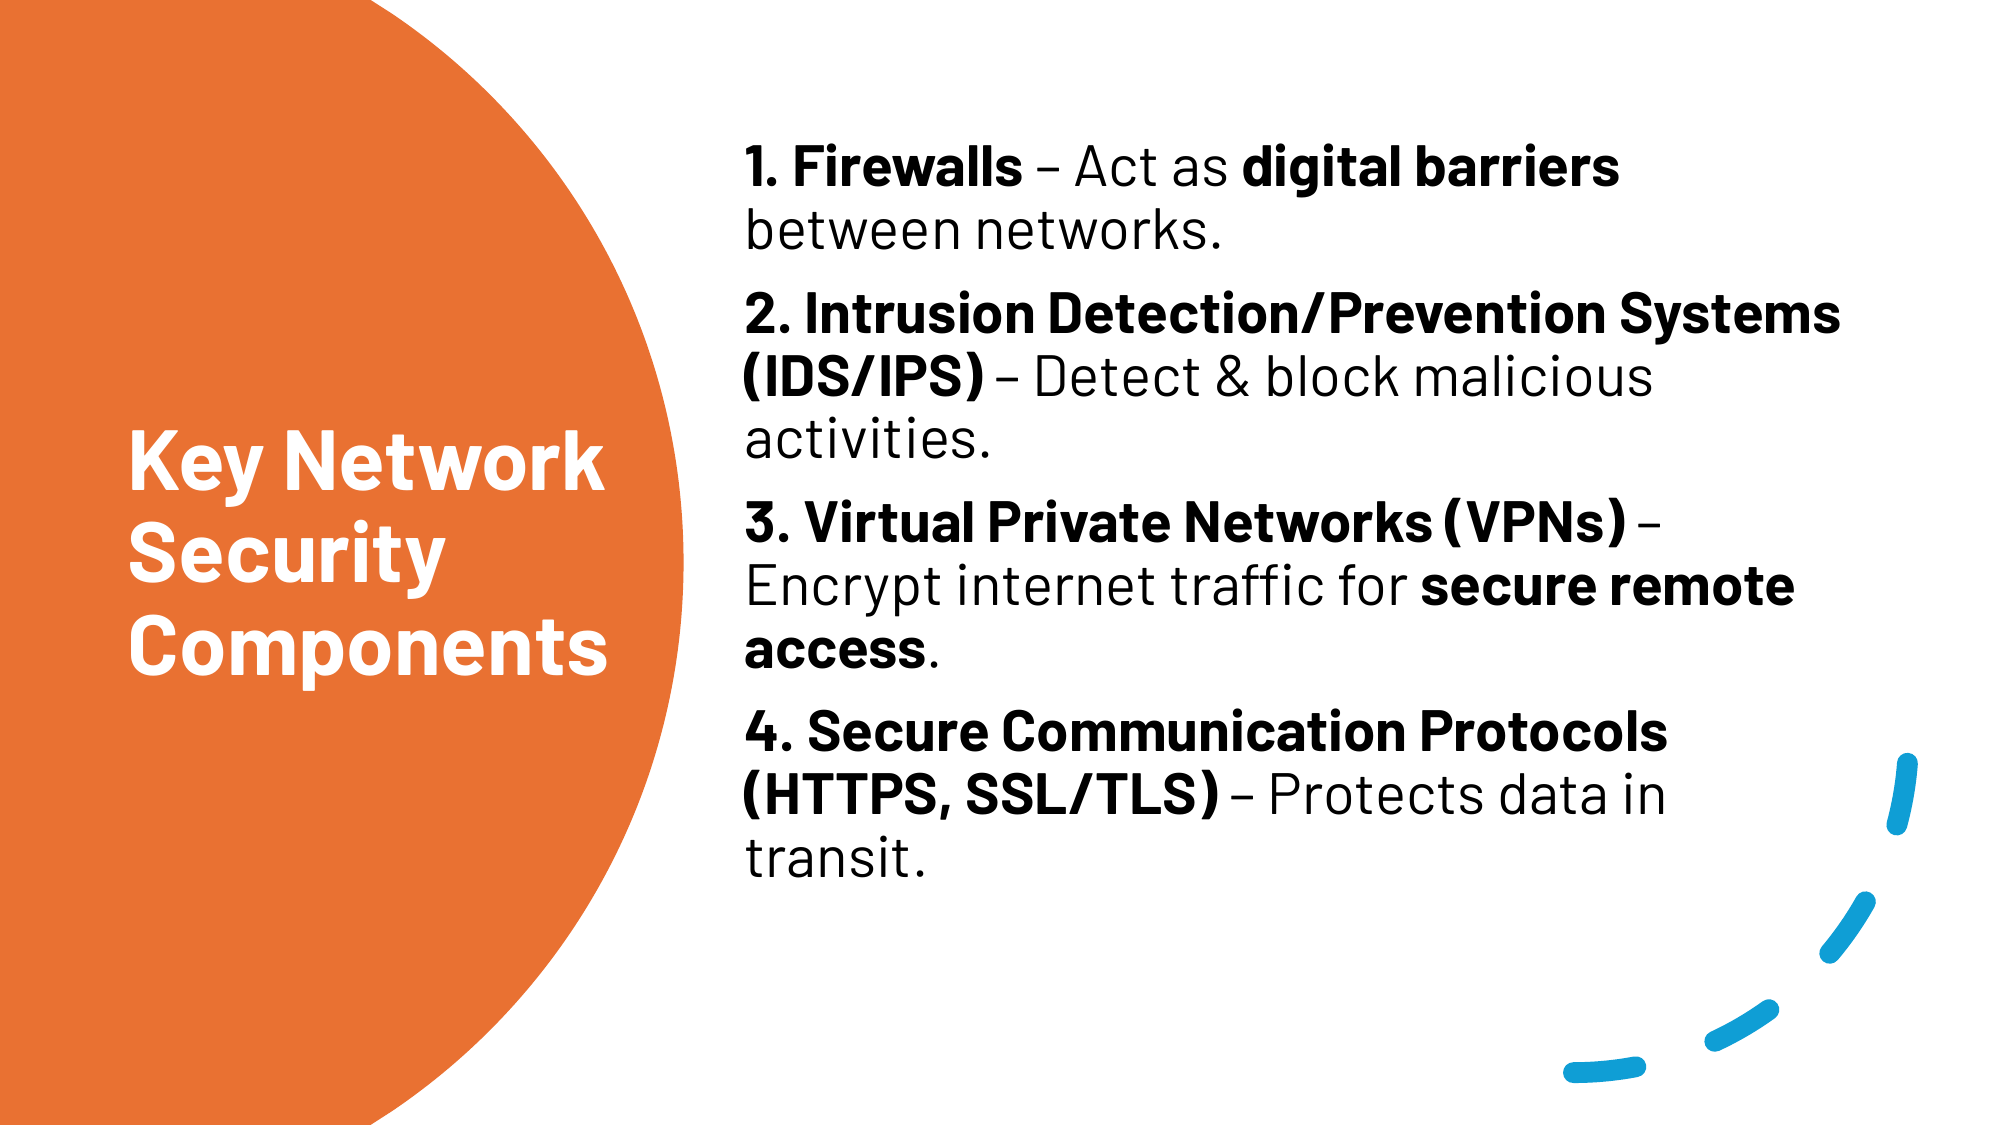

1. Firewalls – Act as digital barriers between networks.
2. Intrusion Detection/Prevention Systems (IDS/IPS) – Detect & block malicious activities.
3. Virtual Private Networks (VPNs) – Encrypt internet traffic for secure remote access.
4. Secure Communication Protocols (HTTPS, SSL/TLS) – Protects data in transit.

# Key Network Security Components